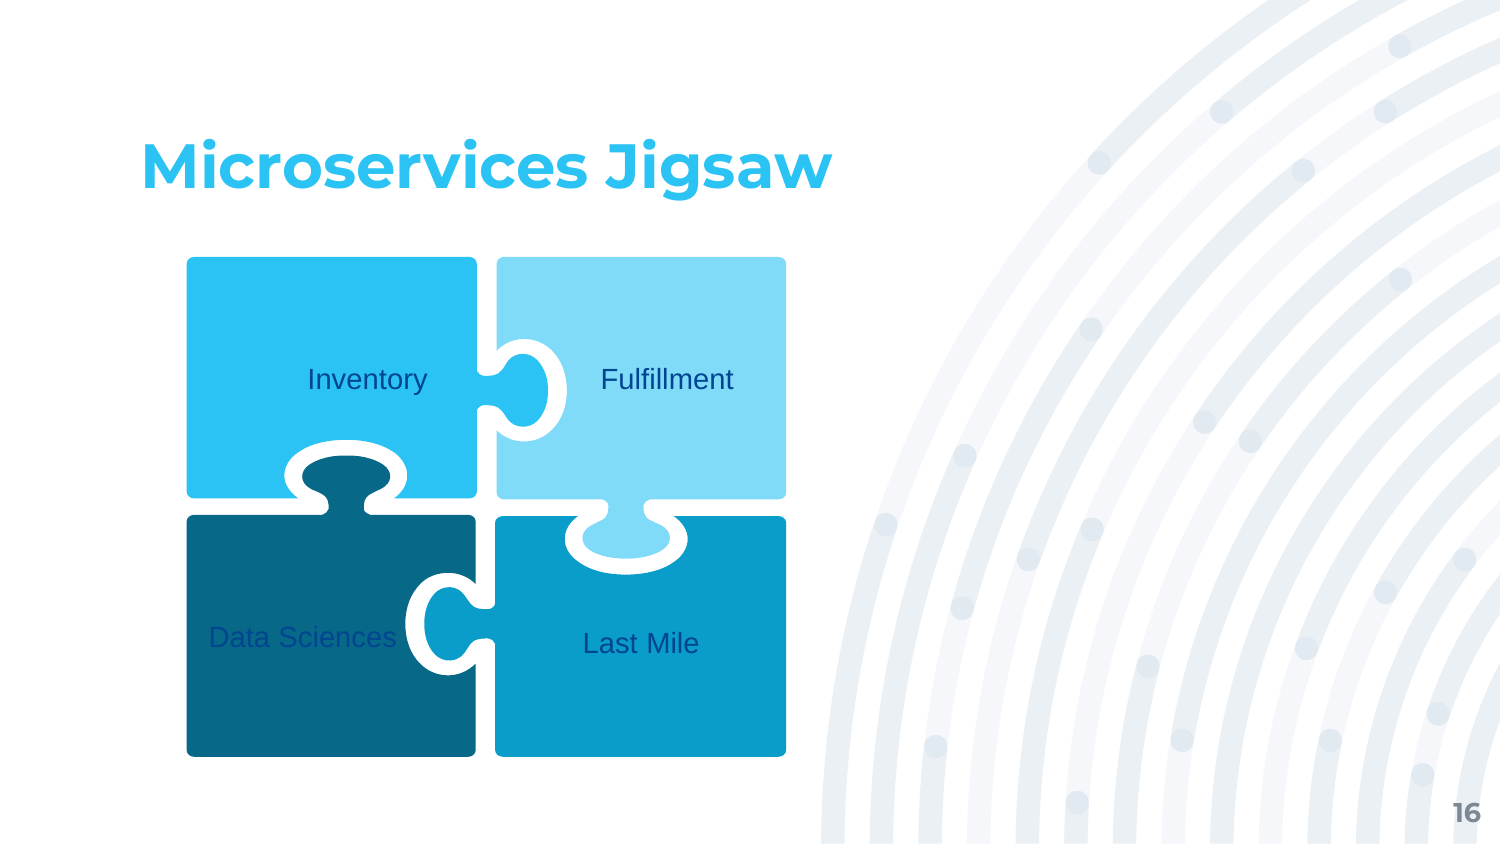

# Microservices Jigsaw
Inventory

Fulfillment
Data Sciences
Last Mile
16